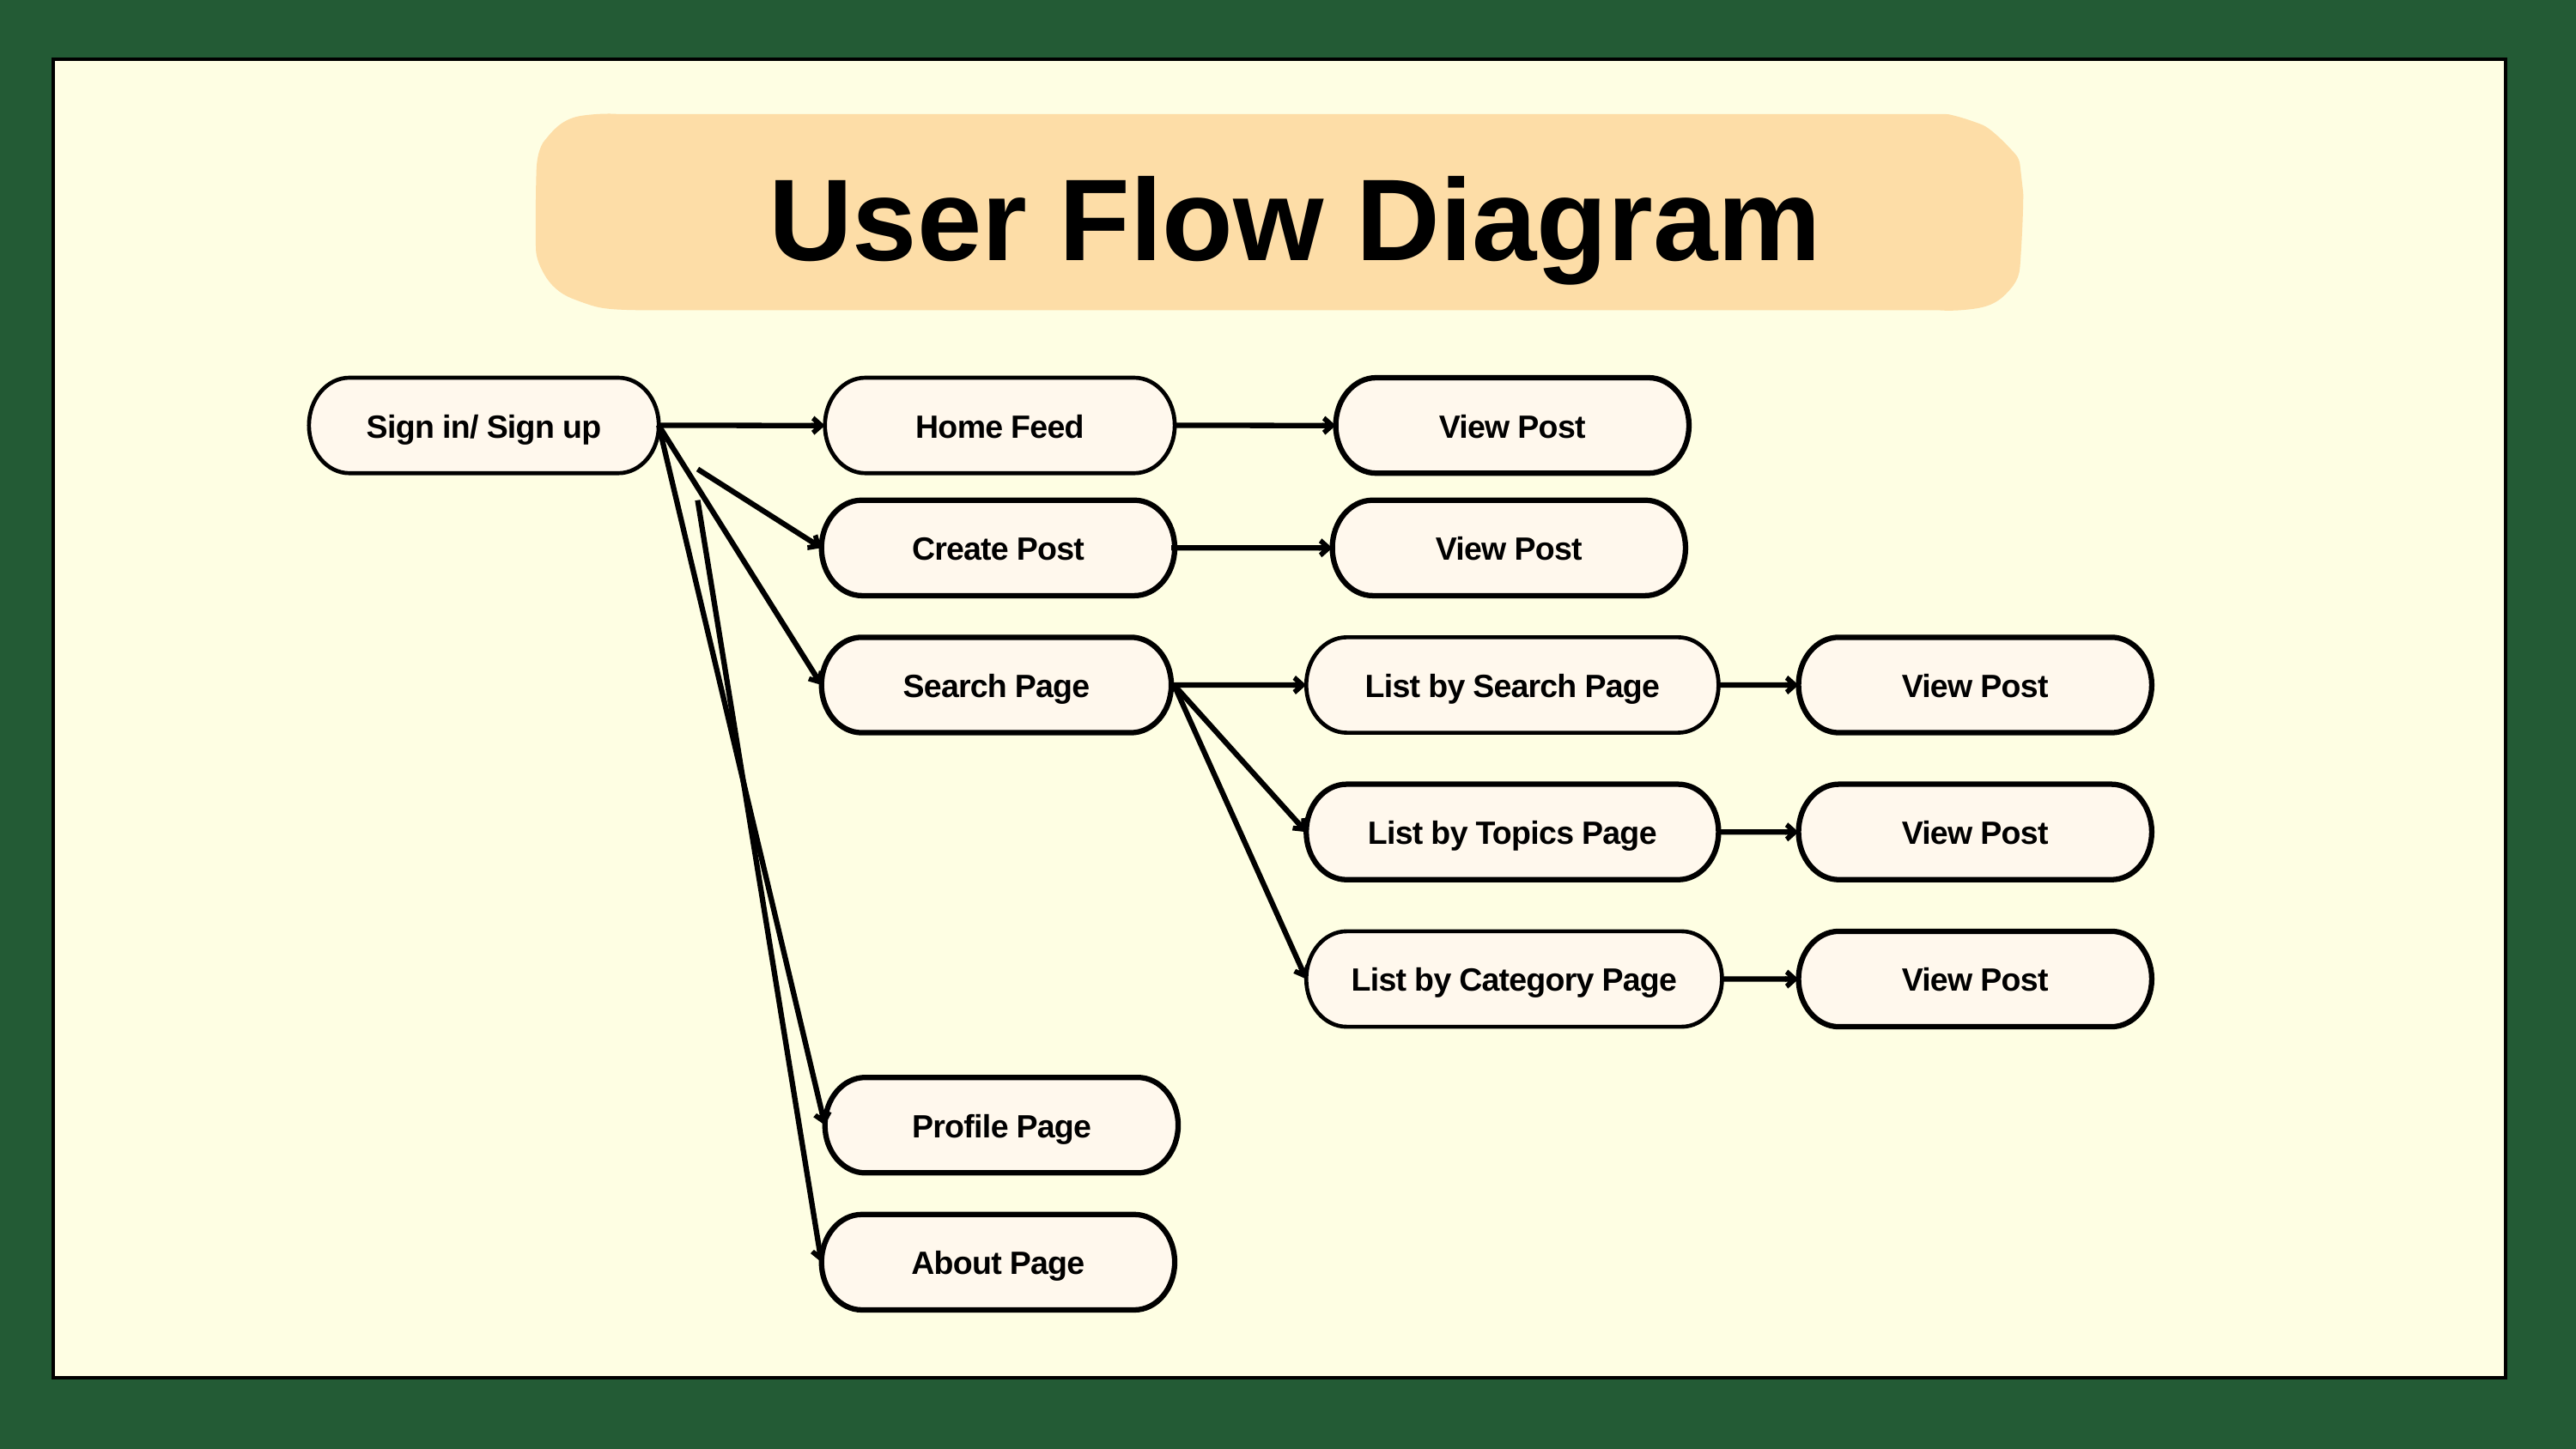

User Flow Diagram

Sign in/ Sign up

Home Feed

View Post

Create Post

View Post

Search Page

List by Search Page

View Post

List by Topics Page

View Post

List by Category Page

View Post

Profile Page

About Page